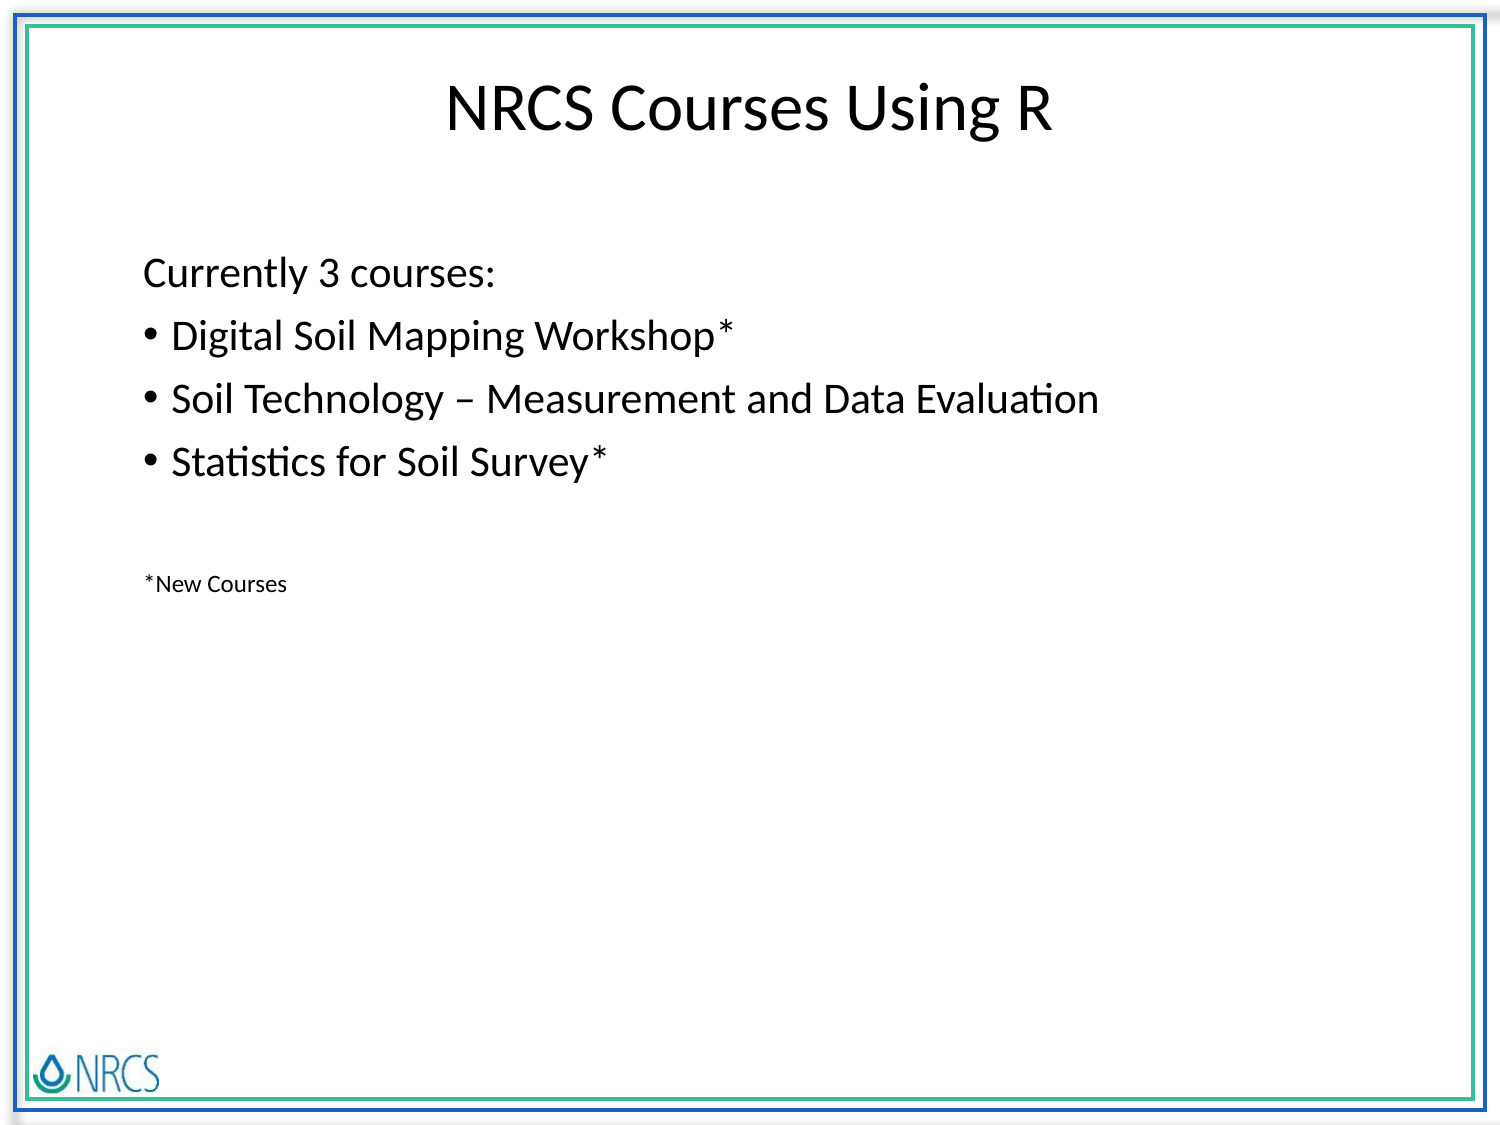

# NRCS Courses Using R

Currently 3 courses:
Digital Soil Mapping Workshop*
Soil Technology – Measurement and Data Evaluation
Statistics for Soil Survey*

*New Courses